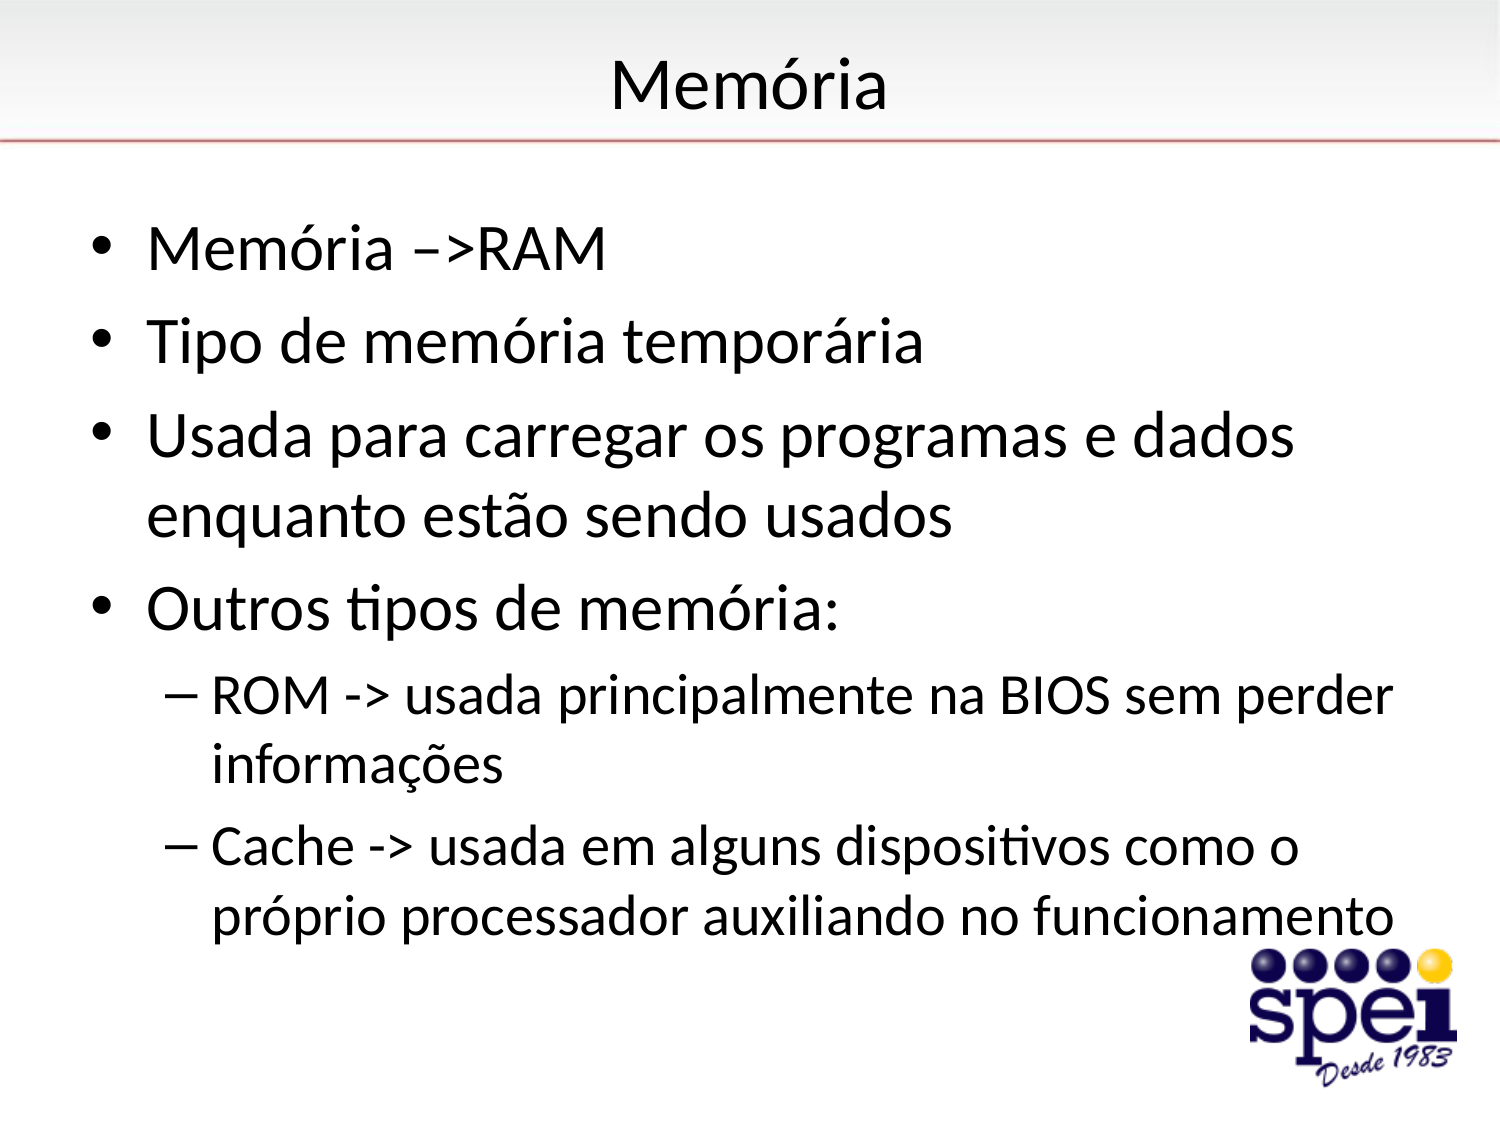

# Memória
Memória –>RAM
Tipo de memória temporária
Usada para carregar os programas e dados enquanto estão sendo usados
Outros tipos de memória:
ROM -> usada principalmente na BIOS sem perder informações
Cache -> usada em alguns dispositivos como o próprio processador auxiliando no funcionamento